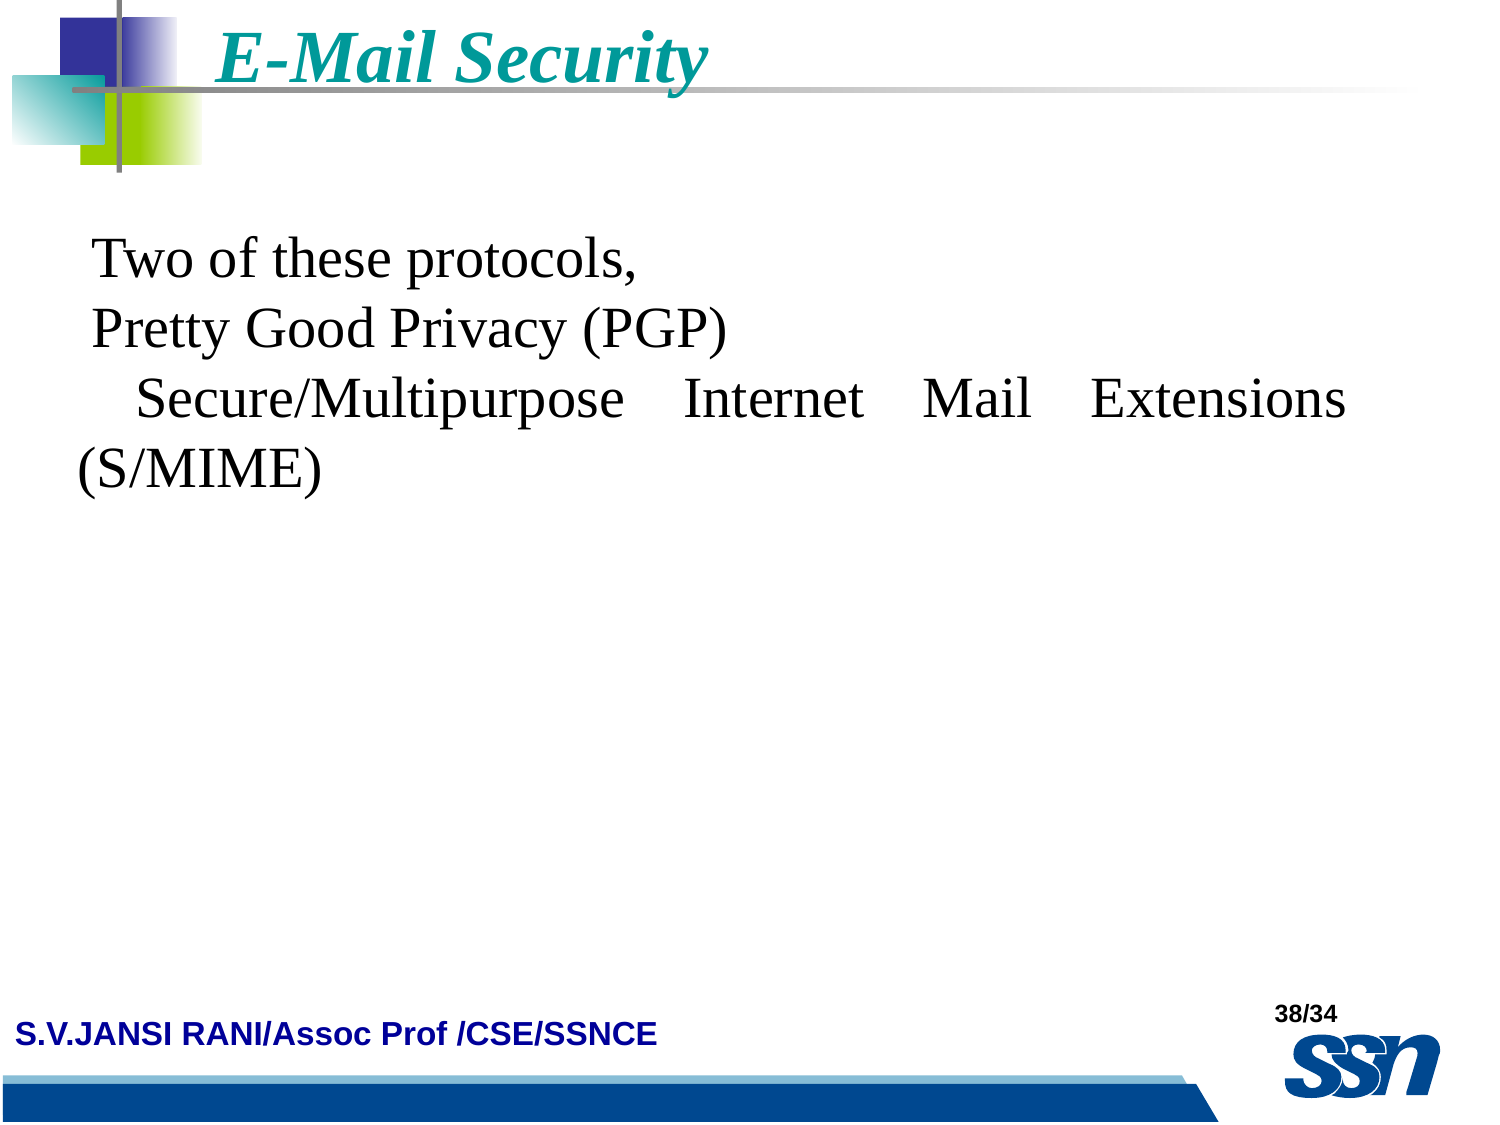

E-Mail Security

 Two of these protocols,
 Pretty Good Privacy (PGP)
 Secure/Multipurpose Internet Mail Extensions (S/MIME)